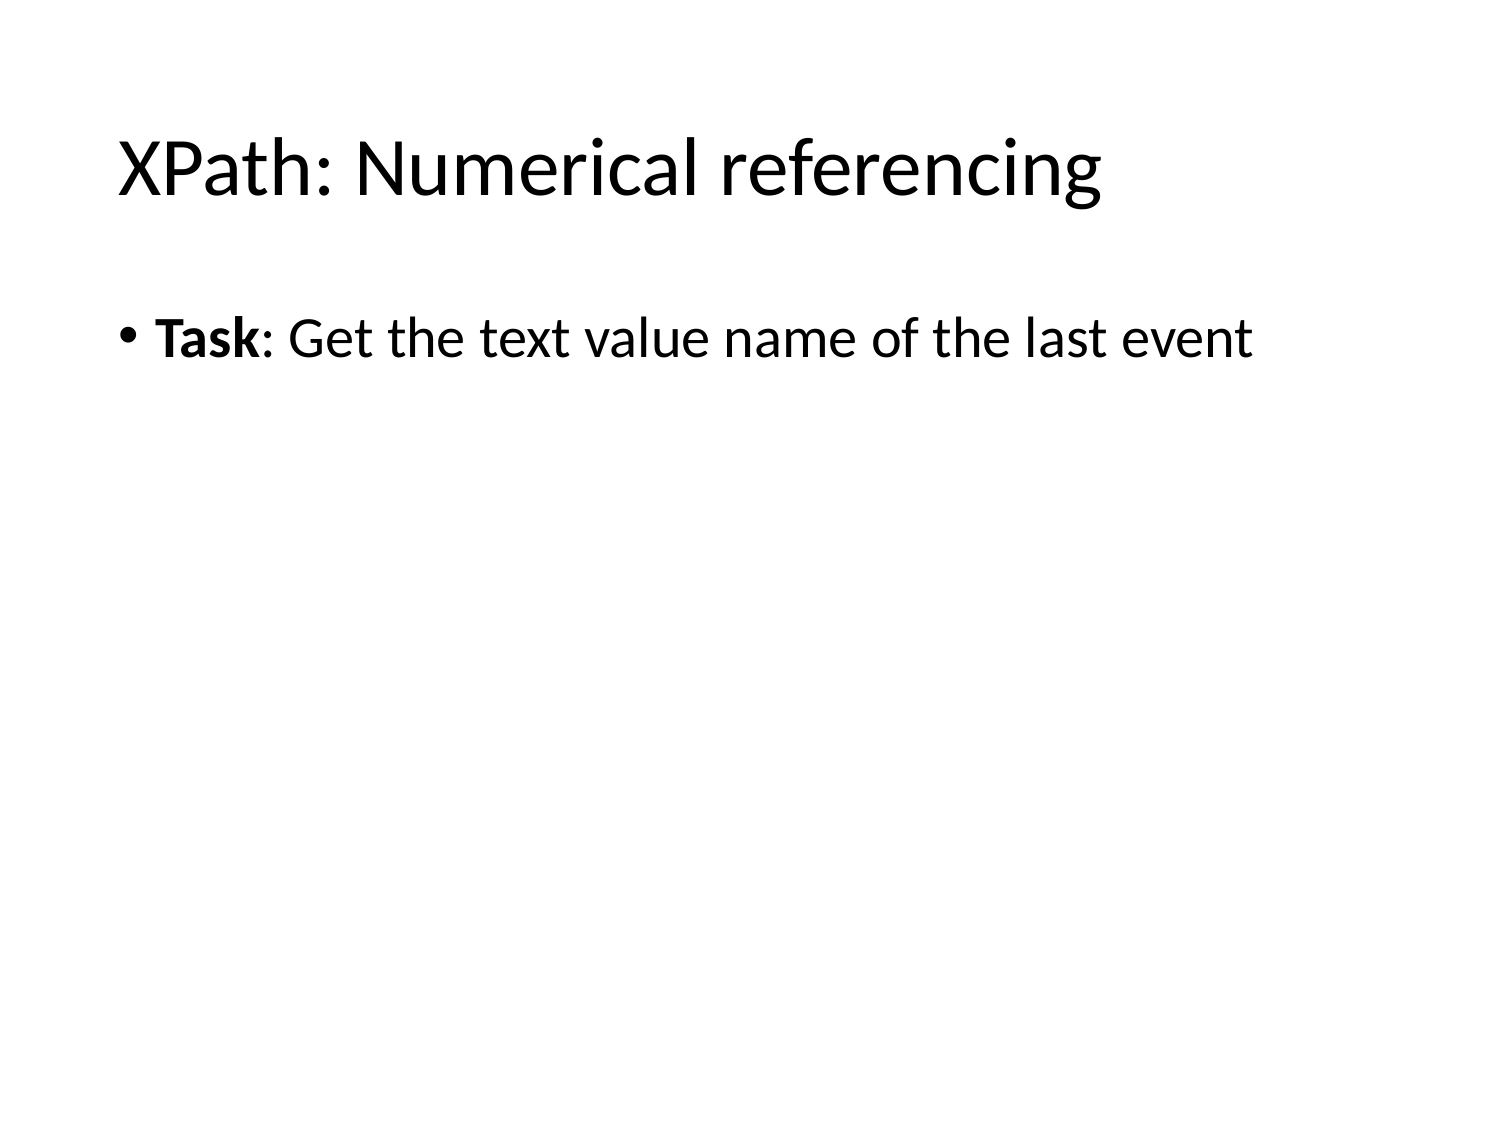

# XPath: Numerical referencing
Task: Get the text value name of the last event